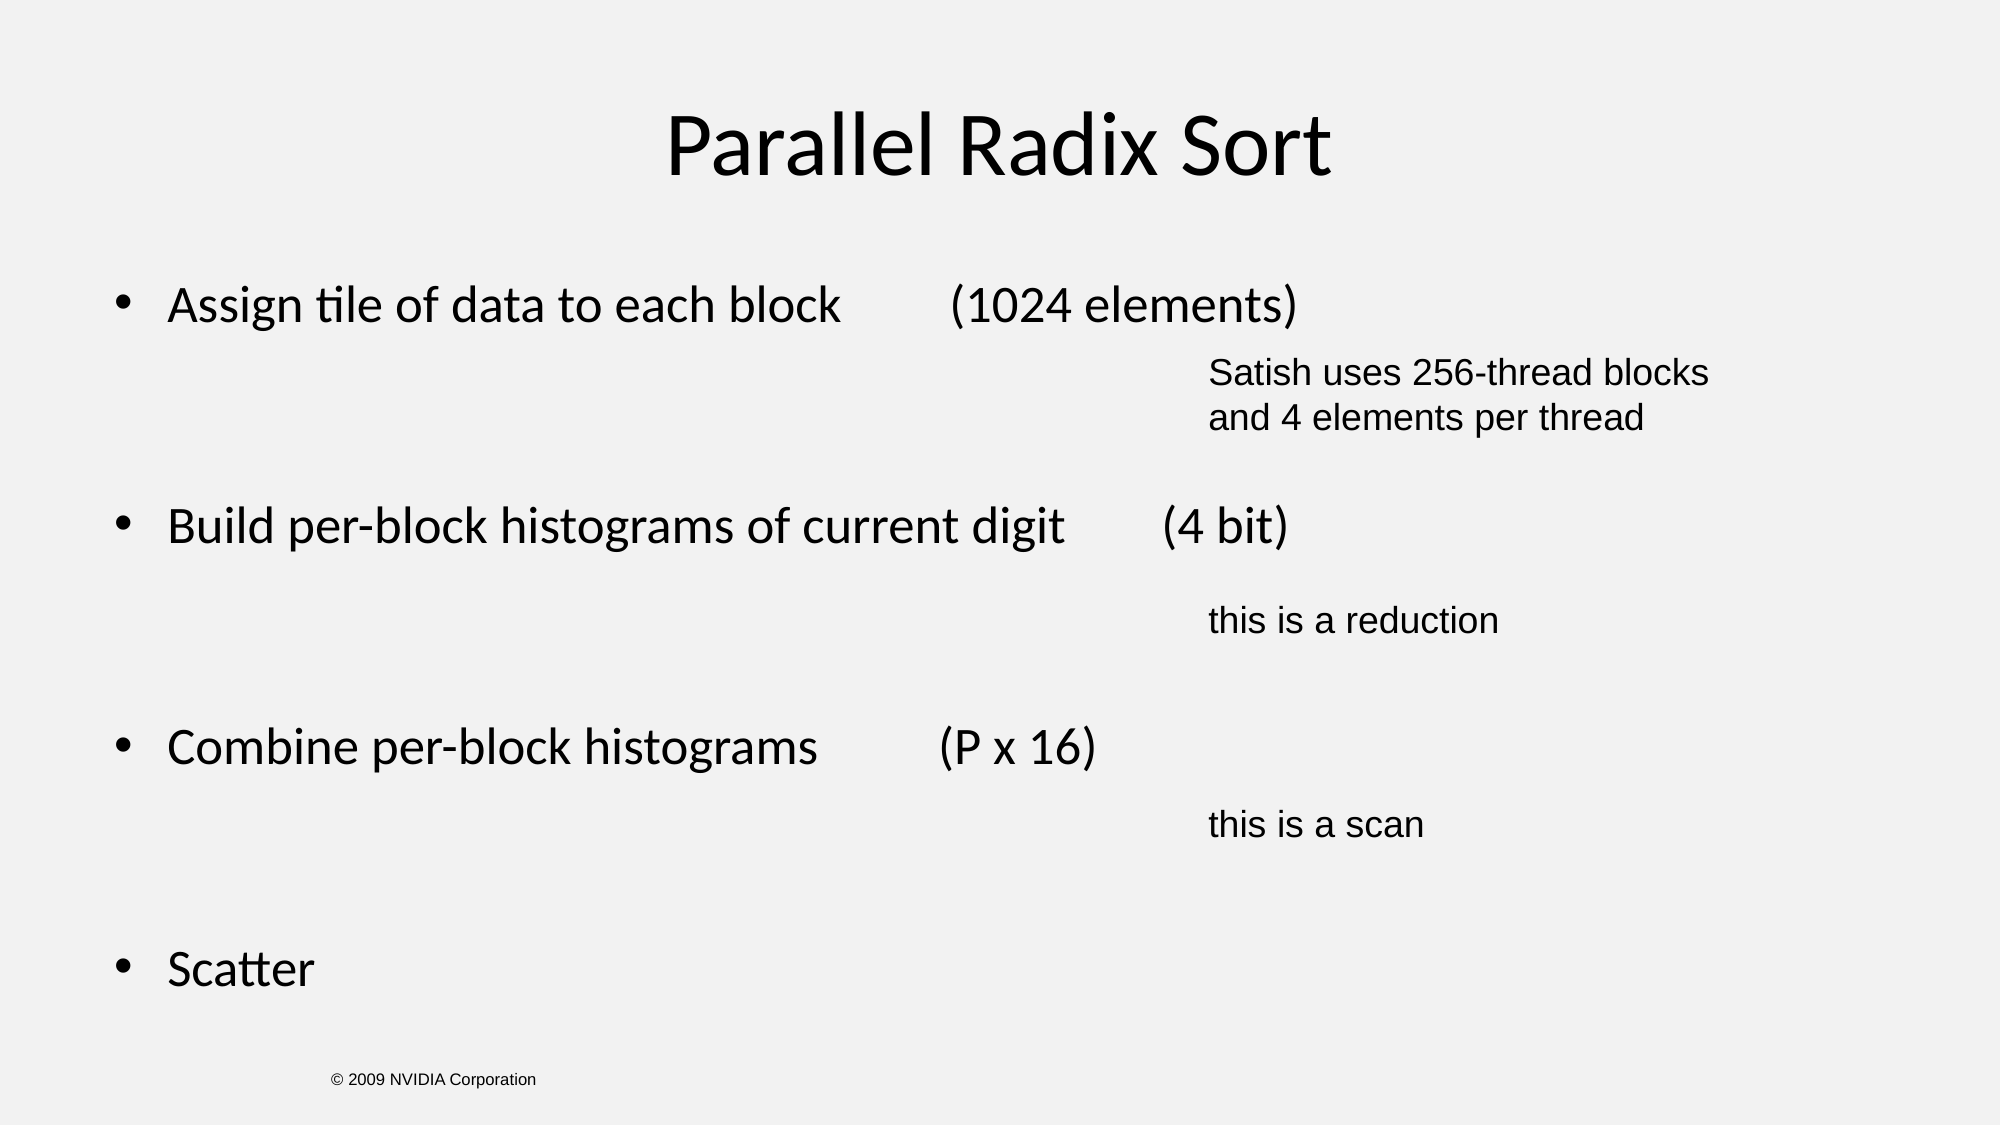

# Parallel Radix Sort
Assign tile of data to each block         (1024 elements)

Build per-block histograms of current digit        (4 bit)

Combine per-block histograms		     (P x 16)

Scatter
Satish uses 256-thread blocks and 4 elements per thread
this is a reduction
this is a scan
© 2009 NVIDIA Corporation